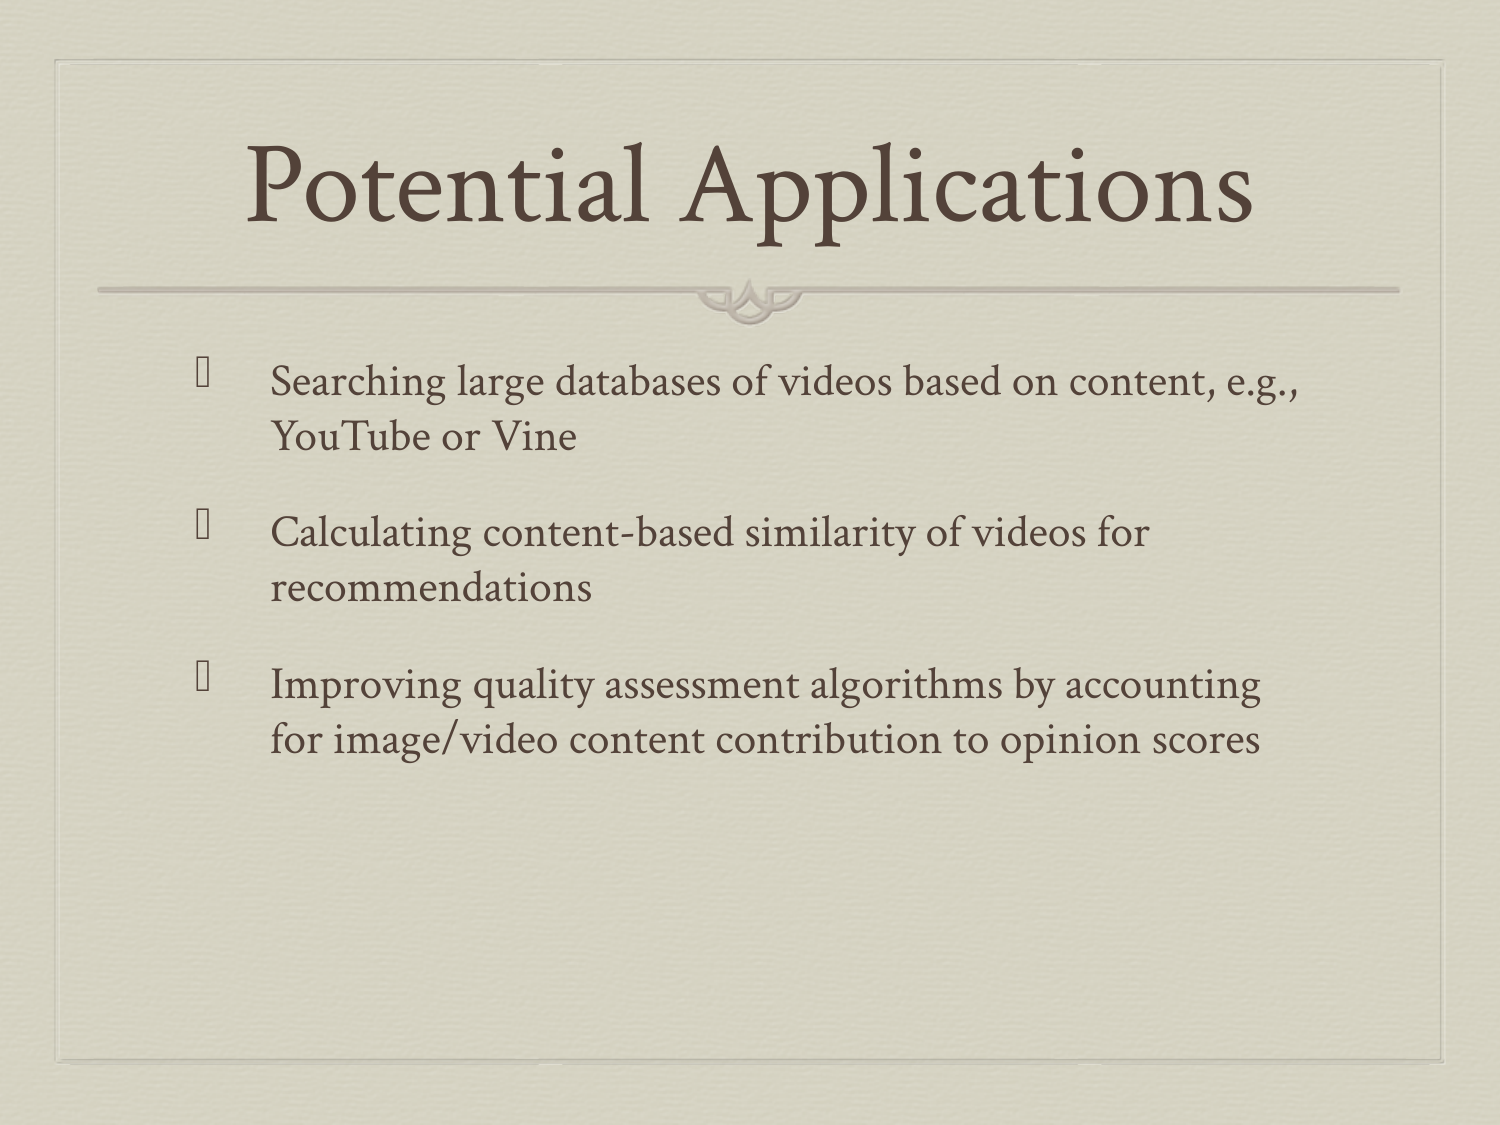

# Potential Applications
Searching large databases of videos based on content, e.g., YouTube or Vine
Calculating content-based similarity of videos for recommendations
Improving quality assessment algorithms by accounting for image/video content contribution to opinion scores